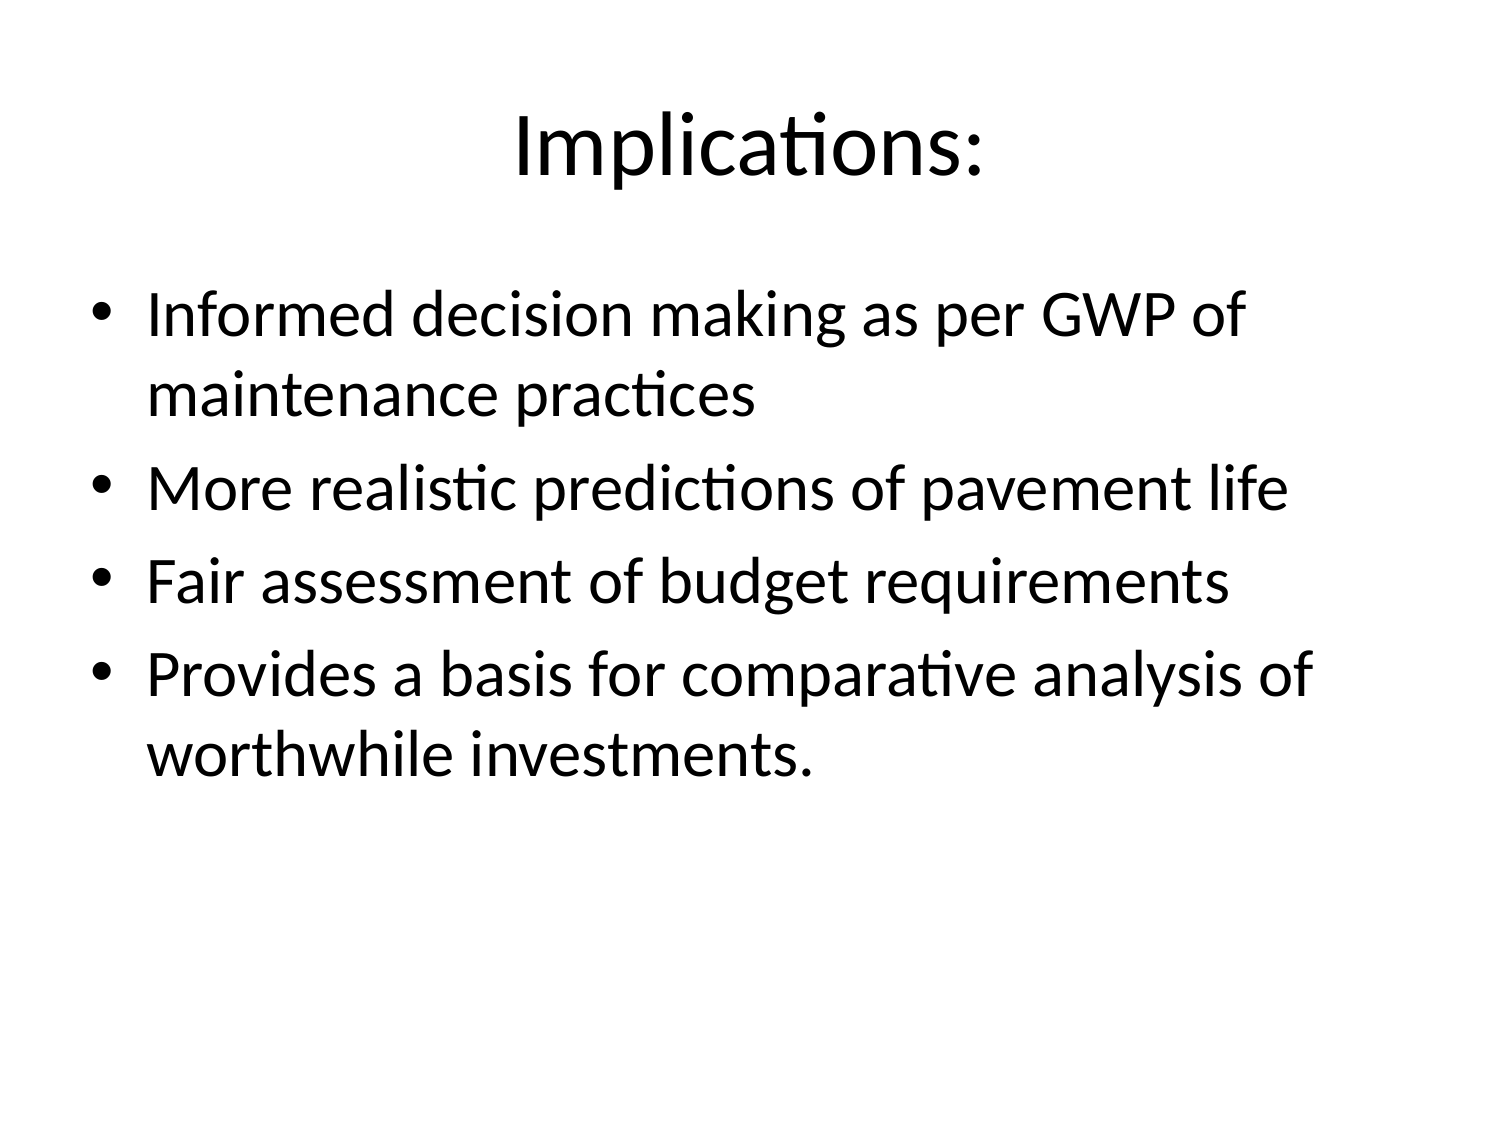

# Implications:
Informed decision making as per GWP of maintenance practices
More realistic predictions of pavement life
Fair assessment of budget requirements
Provides a basis for comparative analysis of worthwhile investments.